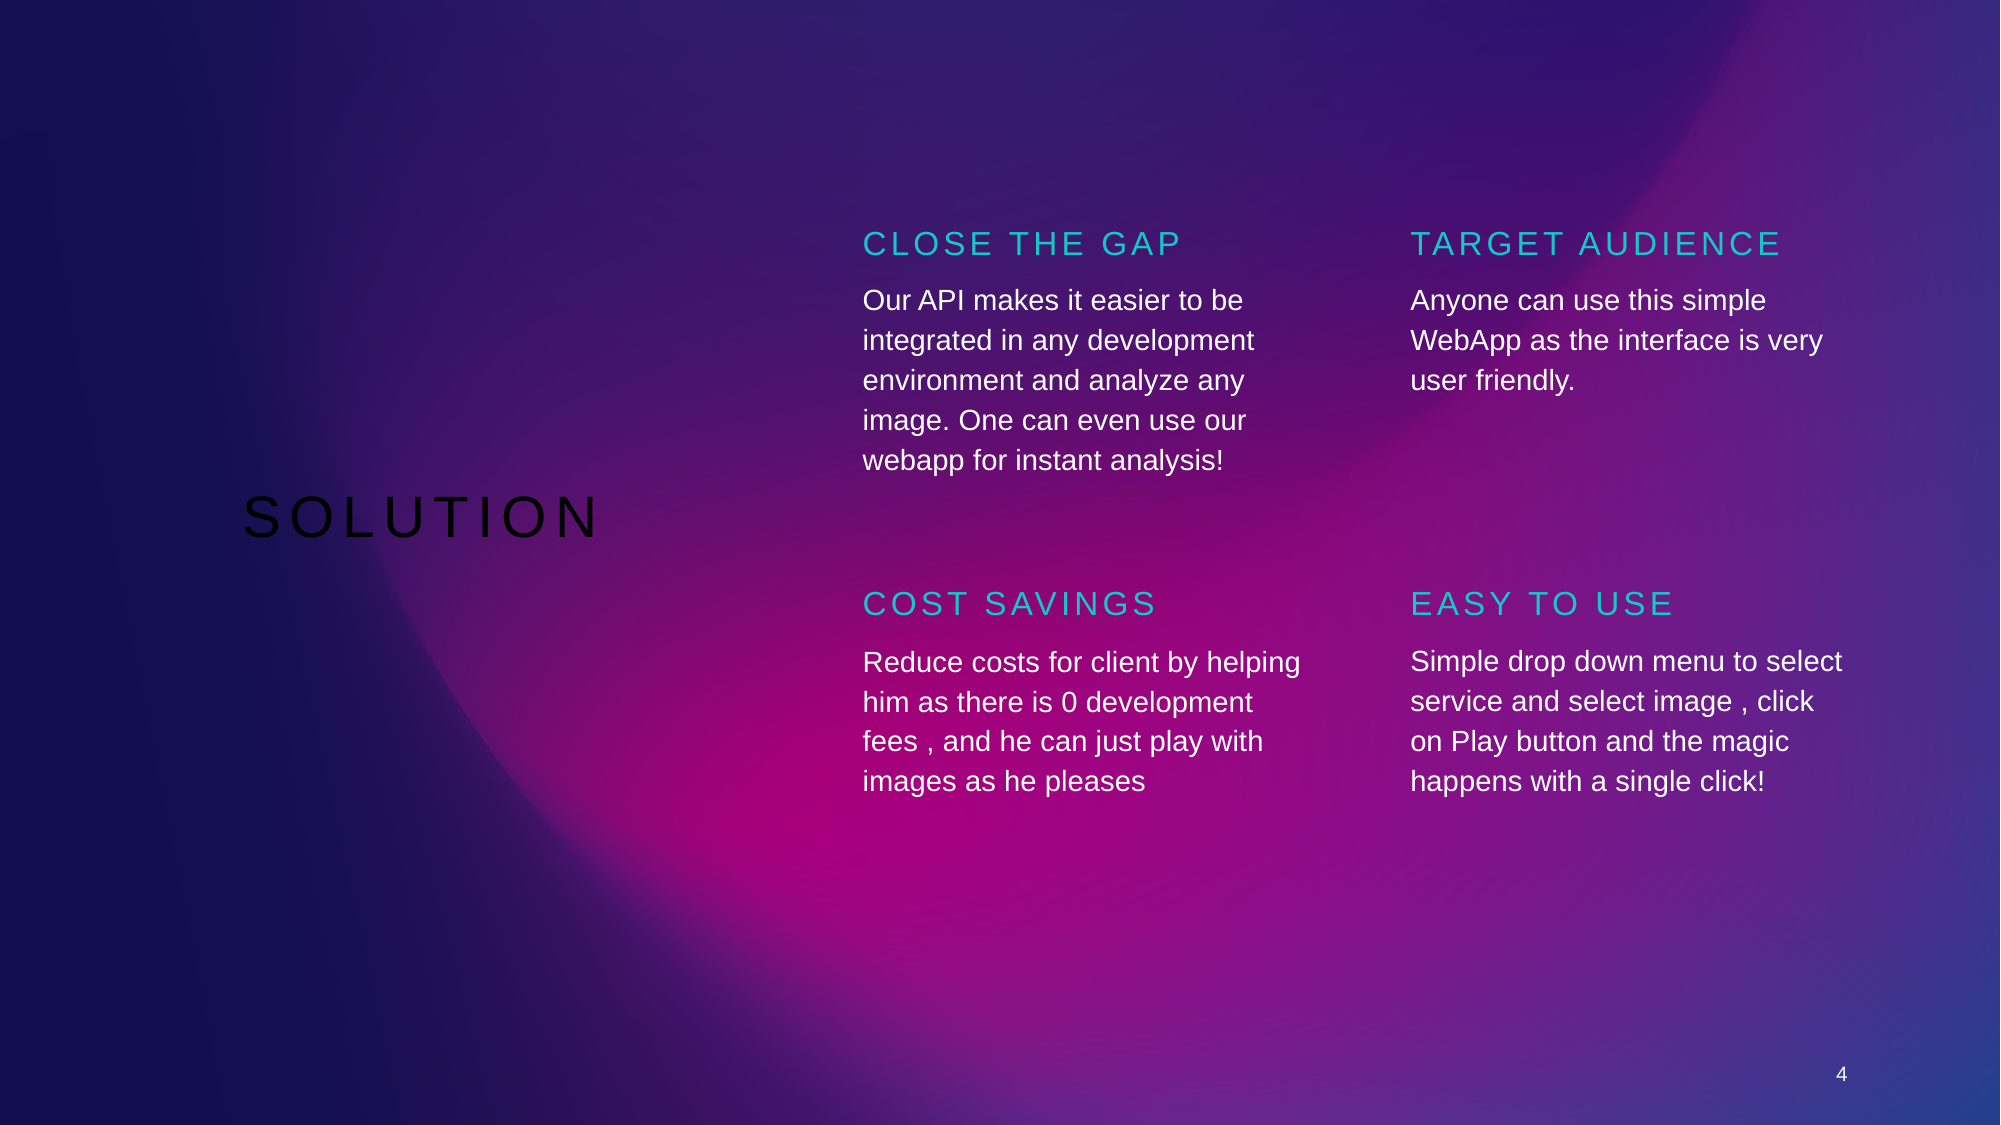

Close the gap
Target audience
Our API makes it easier to be integrated in any development environment and analyze any image. One can even use our webapp for instant analysis!
Anyone can use this simple WebApp as the interface is very user friendly.
# Solution
Cost savings
Easy to use
Simple drop down menu to select service and select image , click on Play button and the magic happens with a single click!
Reduce costs for client by helping him as there is 0 development fees , and he can just play with images as he pleases
4